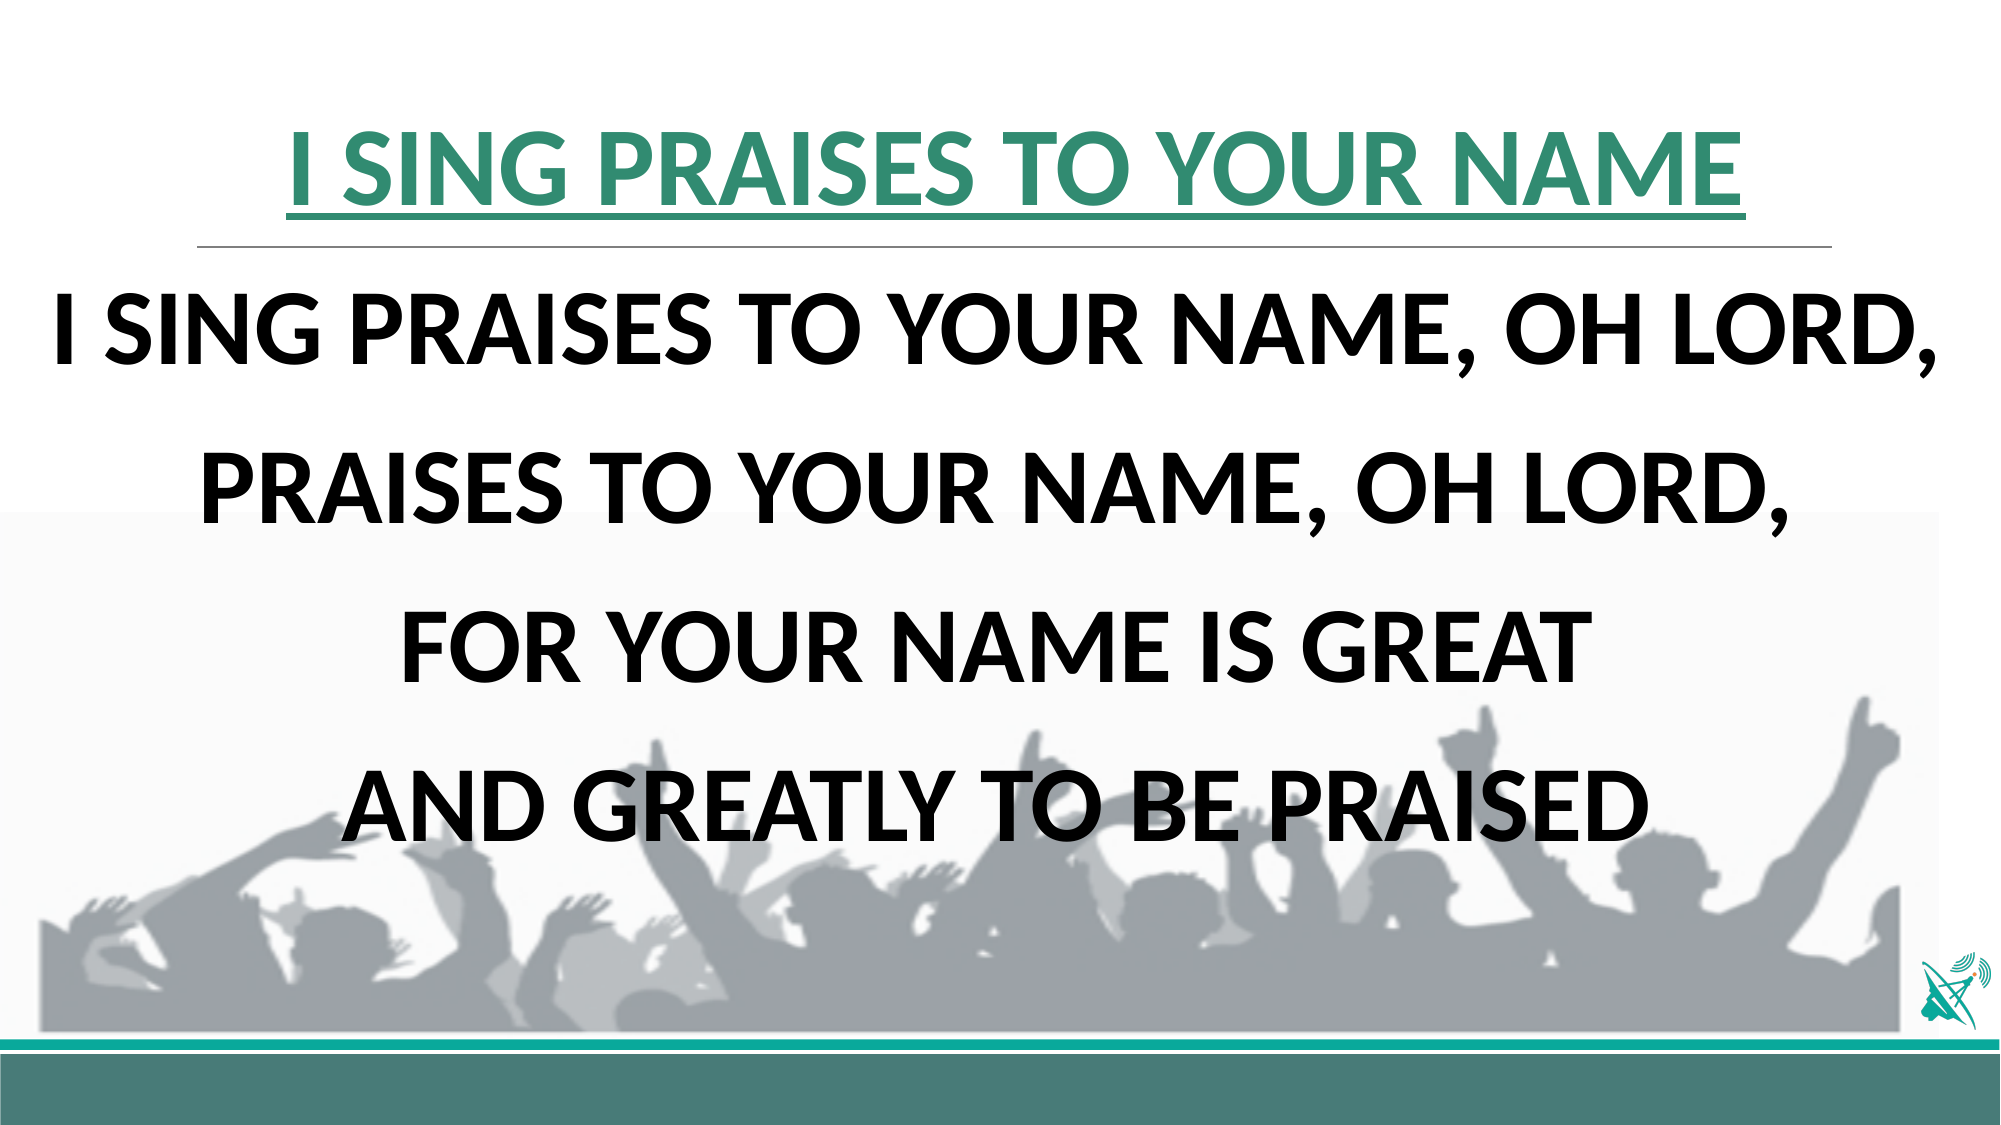

# I SING PRAISES TO YOUR NAME
I SING PRAISES TO YOUR NAME, OH LORD,
PRAISES TO YOUR NAME, OH LORD,
FOR YOUR NAME IS GREAT
AND GREATLY TO BE PRAISED